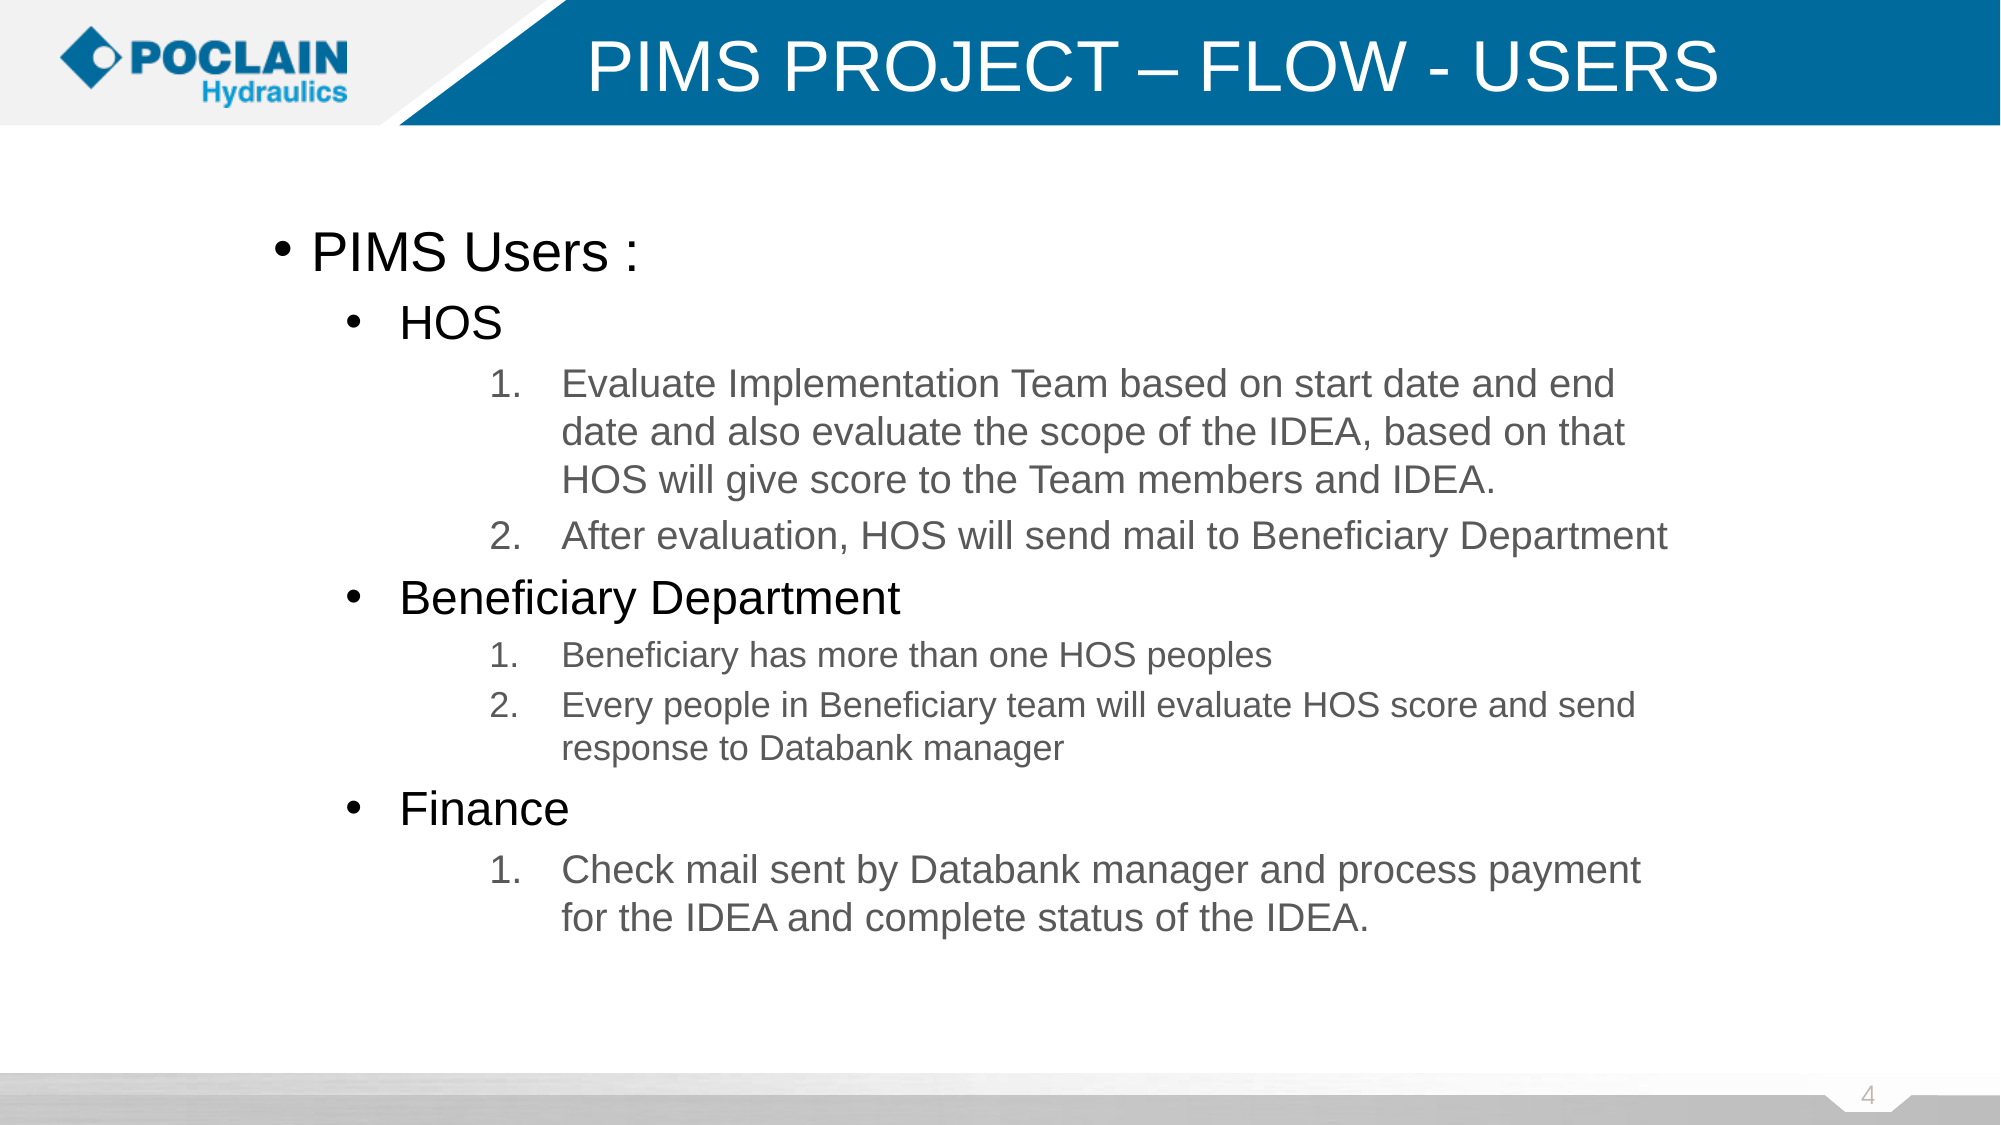

# PIMS Project – Flow - users
PIMS Users :
HOS
Evaluate Implementation Team based on start date and end date and also evaluate the scope of the IDEA, based on that HOS will give score to the Team members and IDEA.
After evaluation, HOS will send mail to Beneficiary Department
Beneficiary Department
Beneficiary has more than one HOS peoples
Every people in Beneficiary team will evaluate HOS score and send response to Databank manager
Finance
Check mail sent by Databank manager and process payment for the IDEA and complete status of the IDEA.